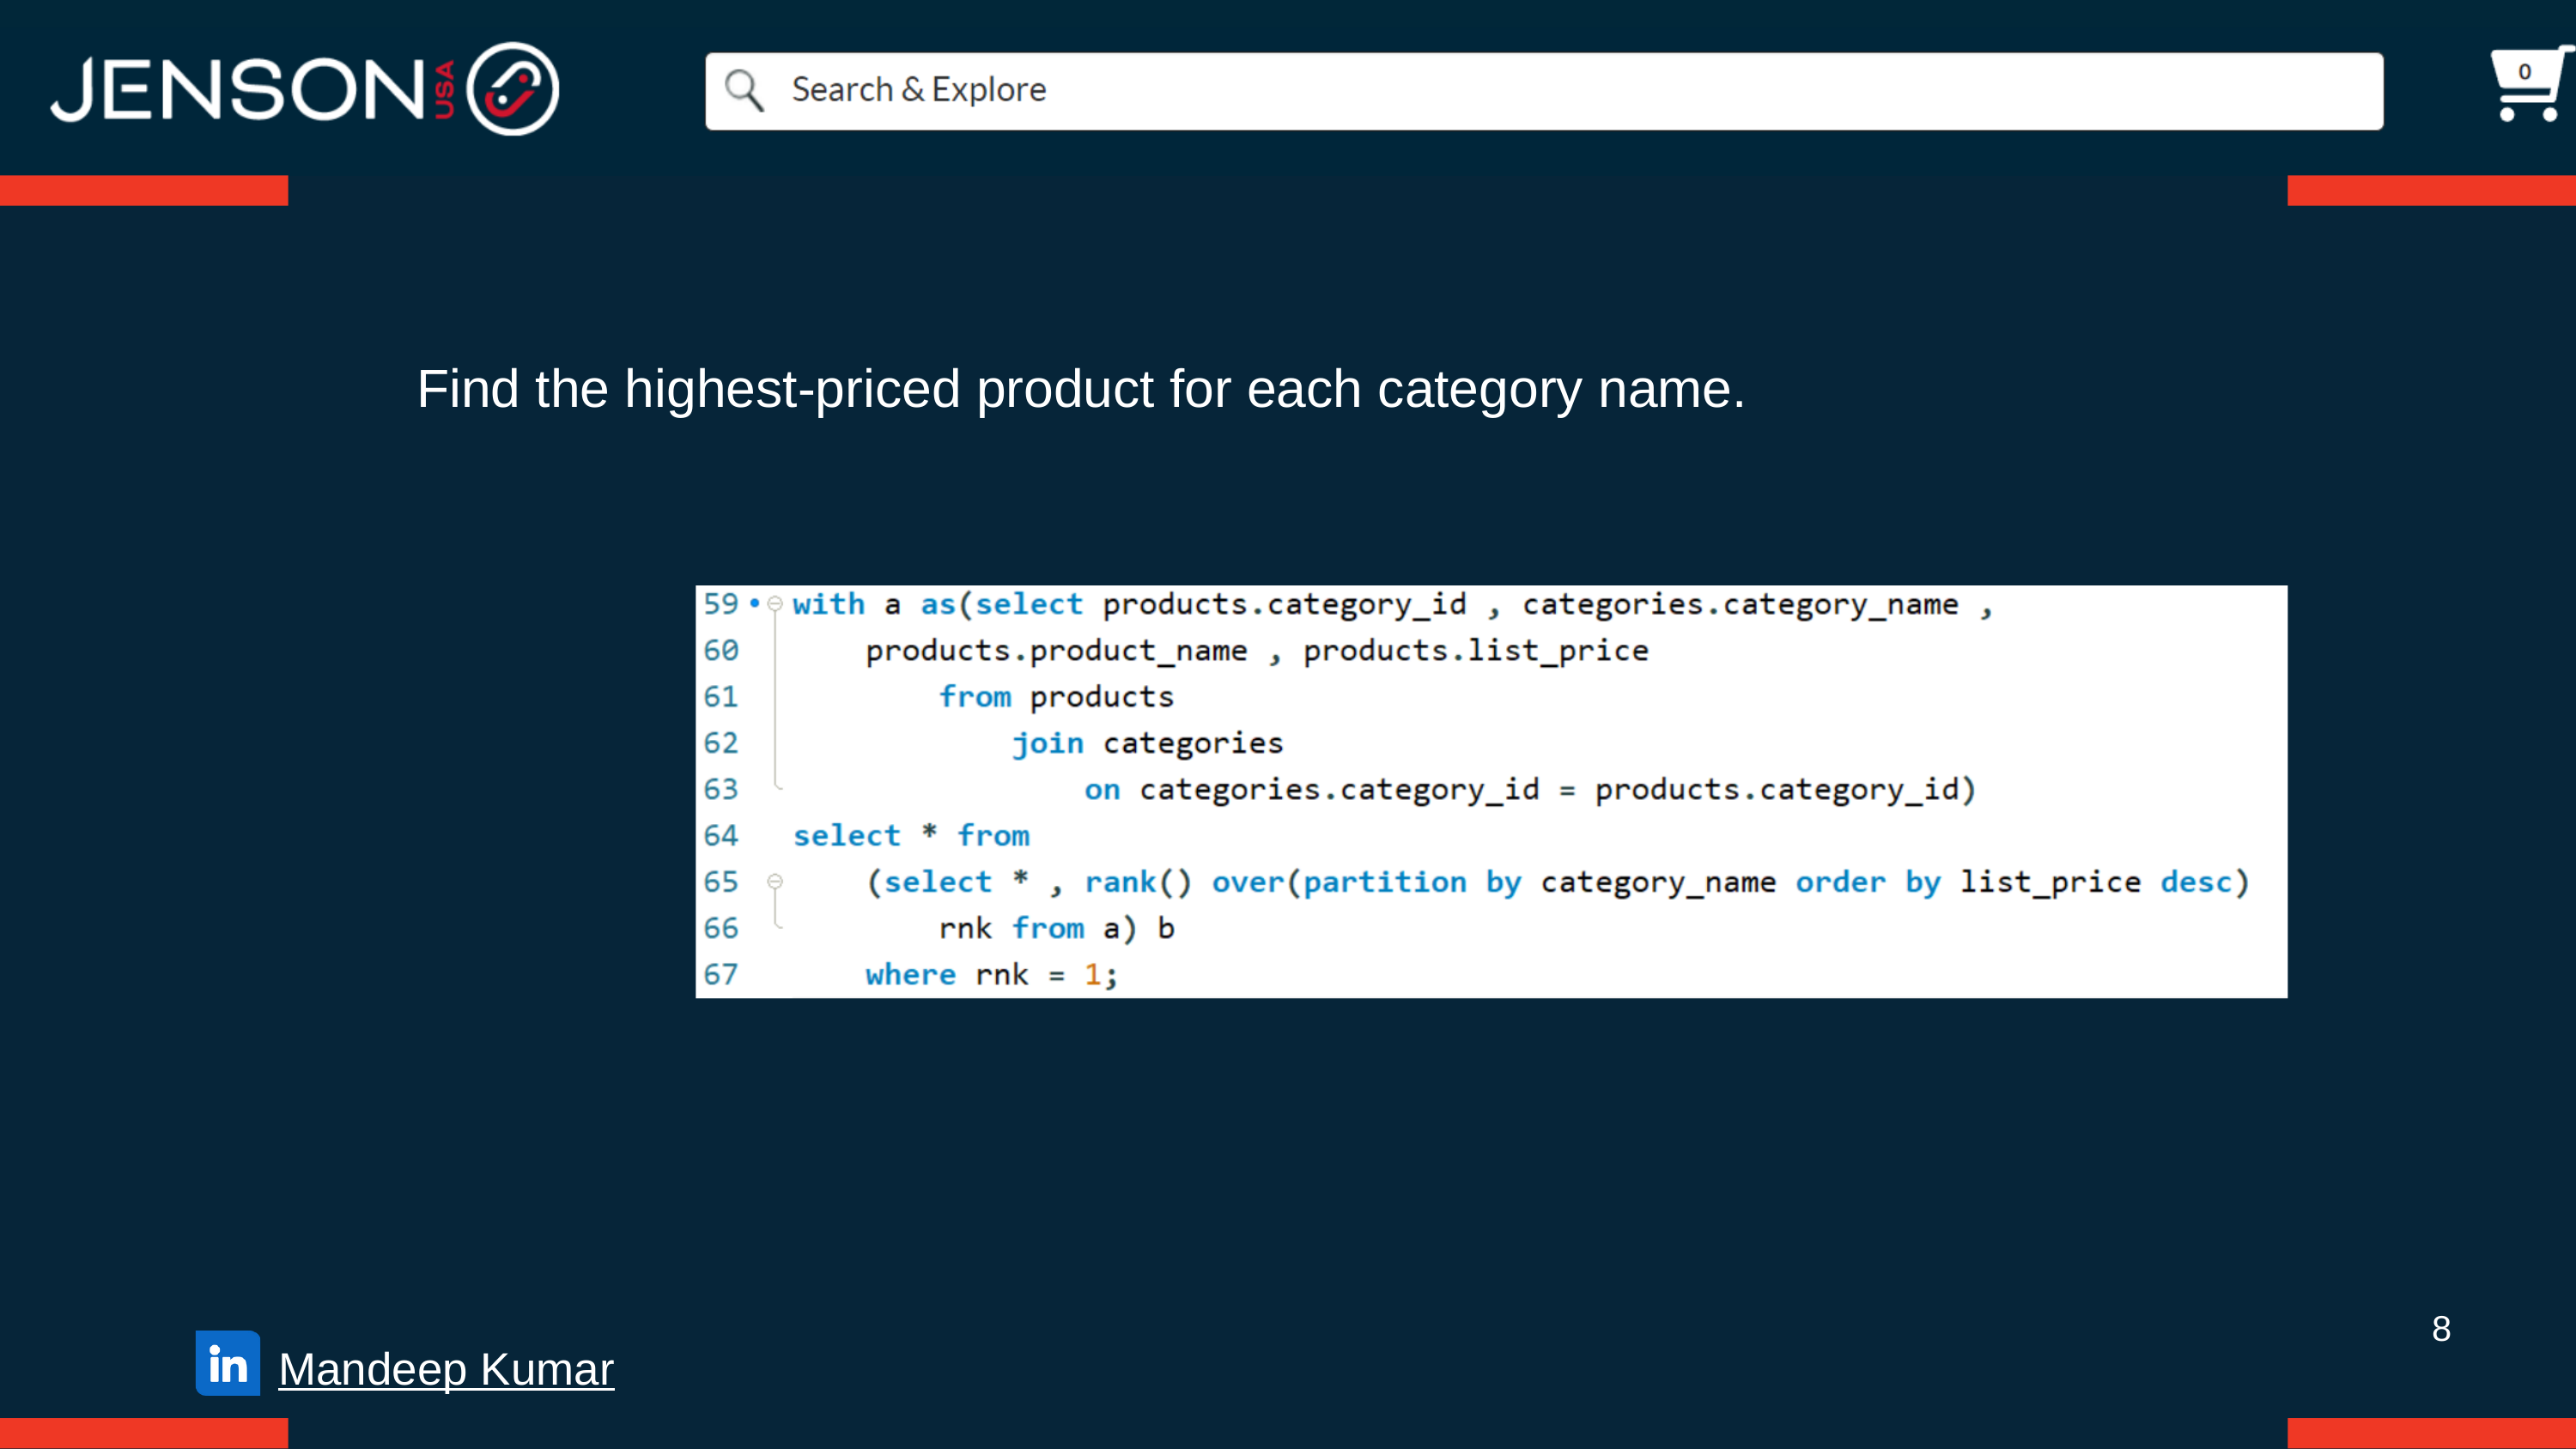

Find the highest-priced product for each category name.

8

Mandeep Kumar